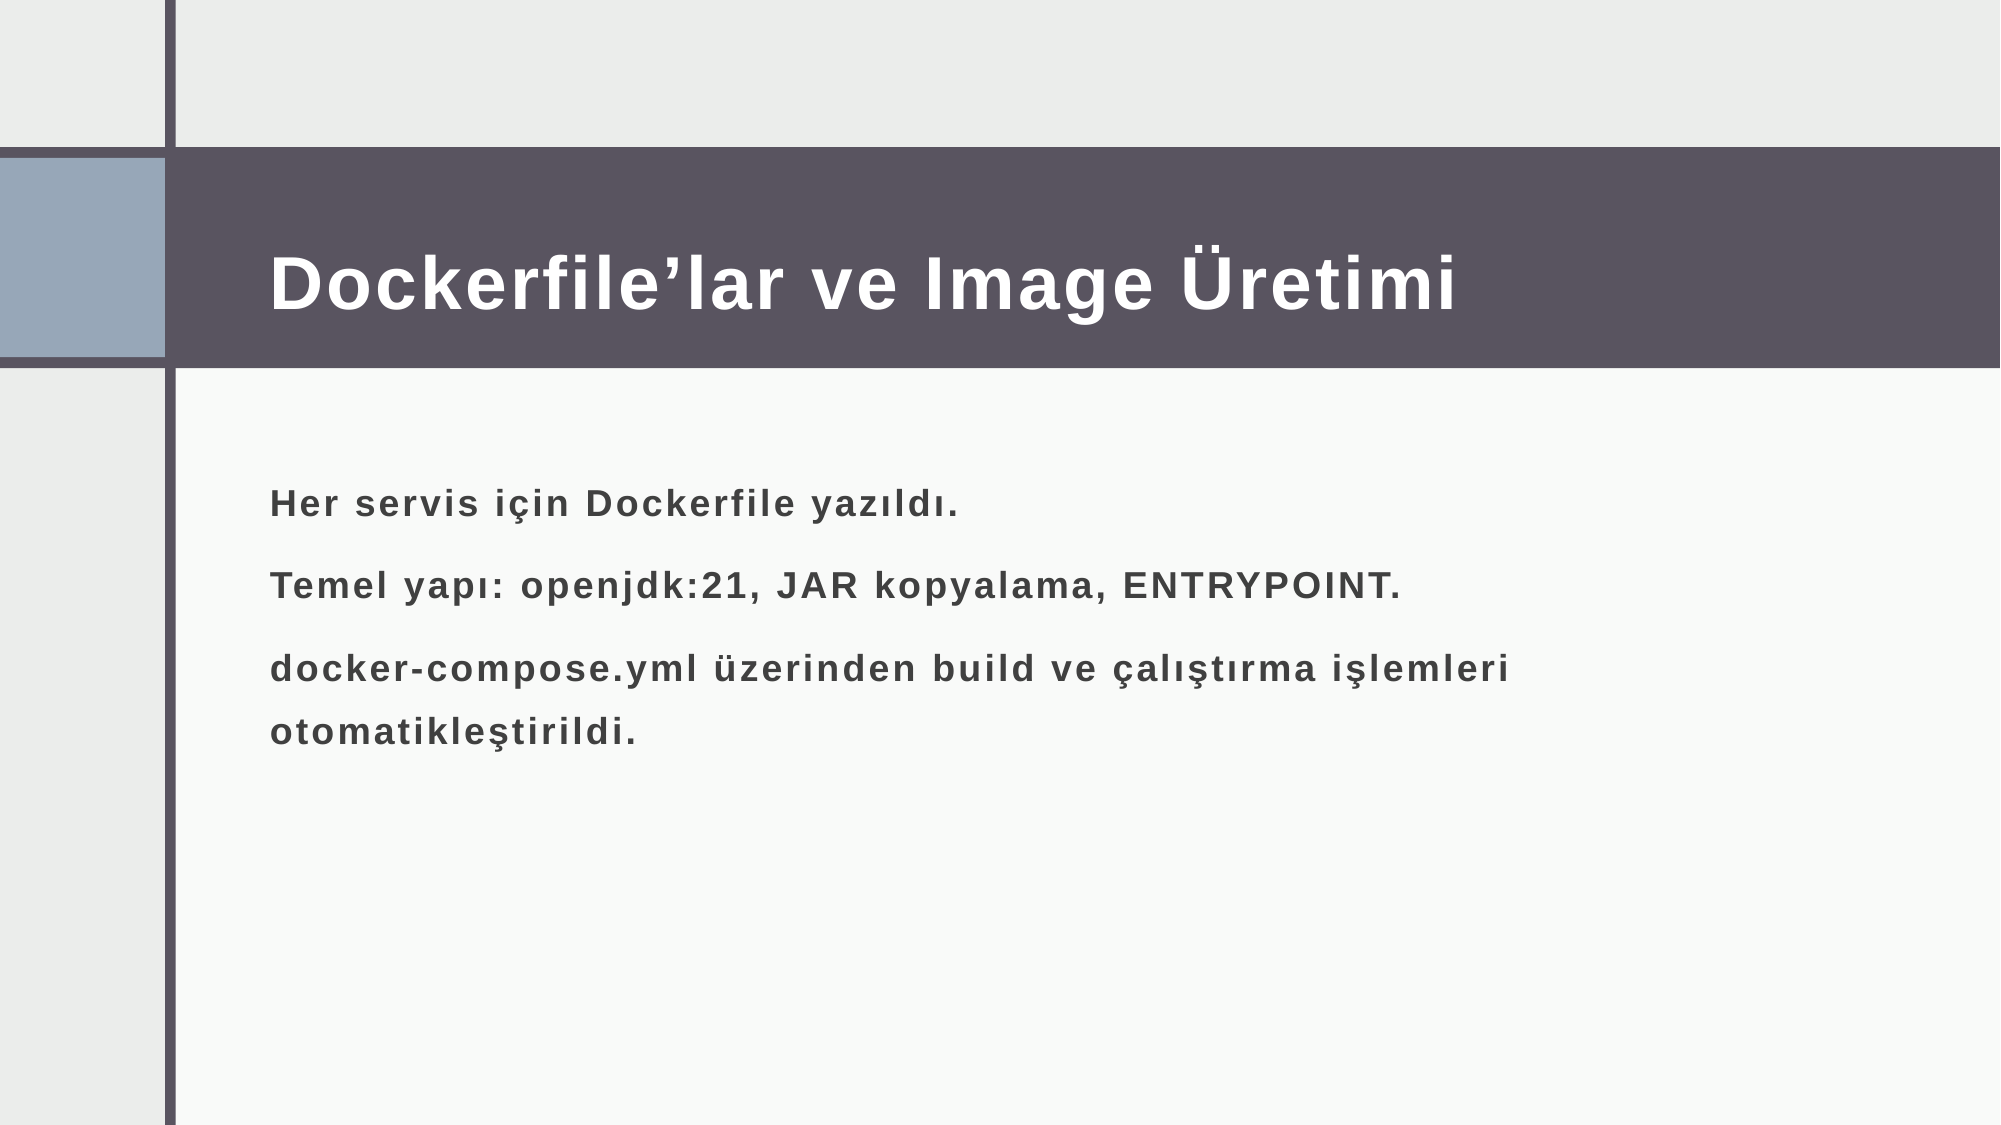

# Dockerfile’lar ve Image Üretimi

Her servis için Dockerfile yazıldı.
Temel yapı: openjdk:21, JAR kopyalama, ENTRYPOINT.
docker-compose.yml üzerinden build ve çalıştırma işlemleri otomatikleştirildi.